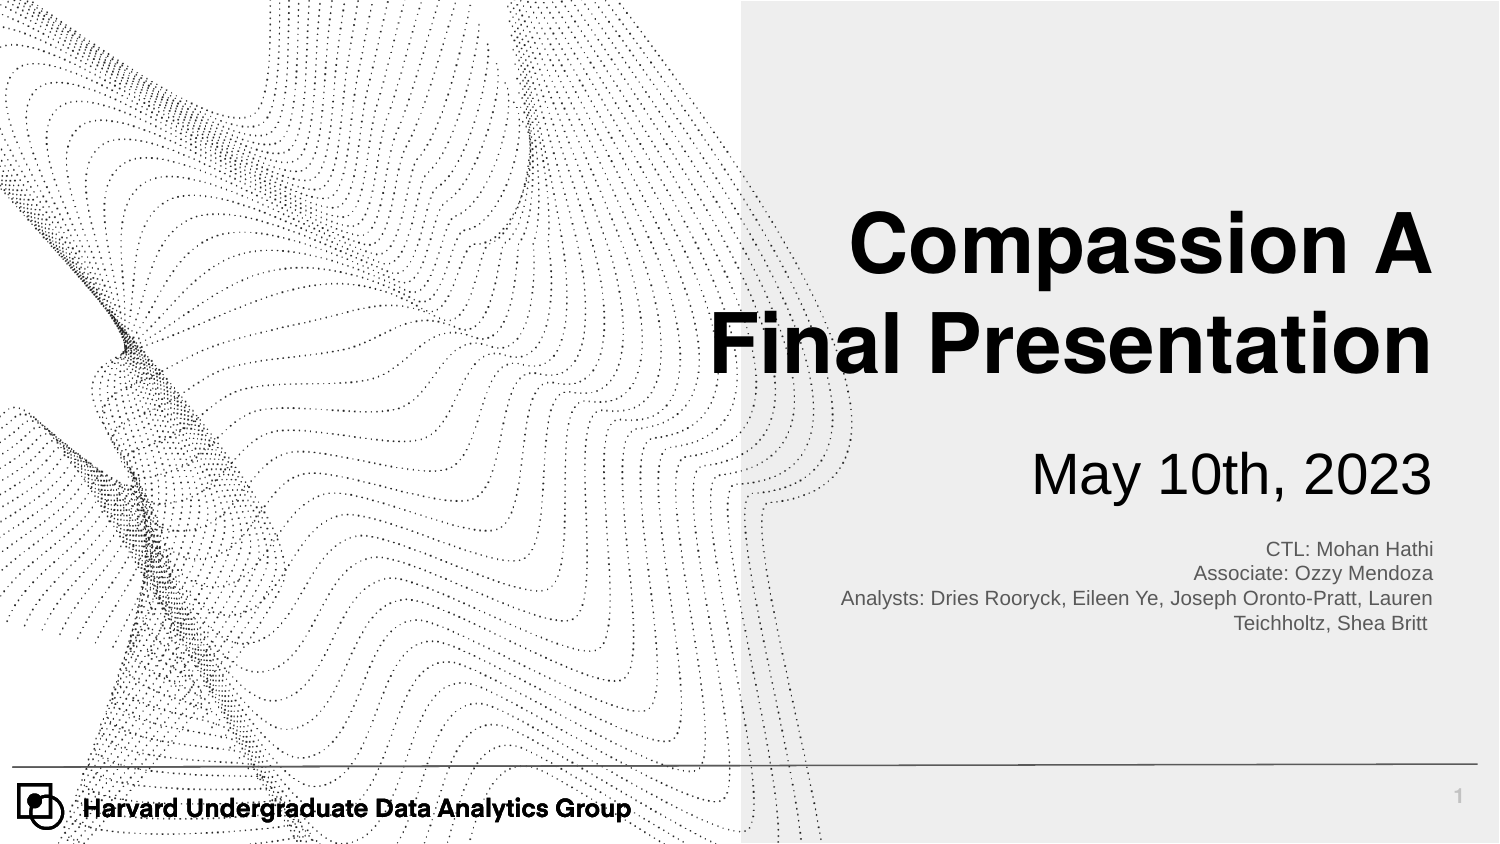

# Compassion A
Final Presentation
May 10th, 2023
CTL: Mohan Hathi
Associate: Ozzy Mendoza
Analysts: Dries Rooryck, Eileen Ye, Joseph Oronto-Pratt, Lauren Teichholtz, Shea Britt
1